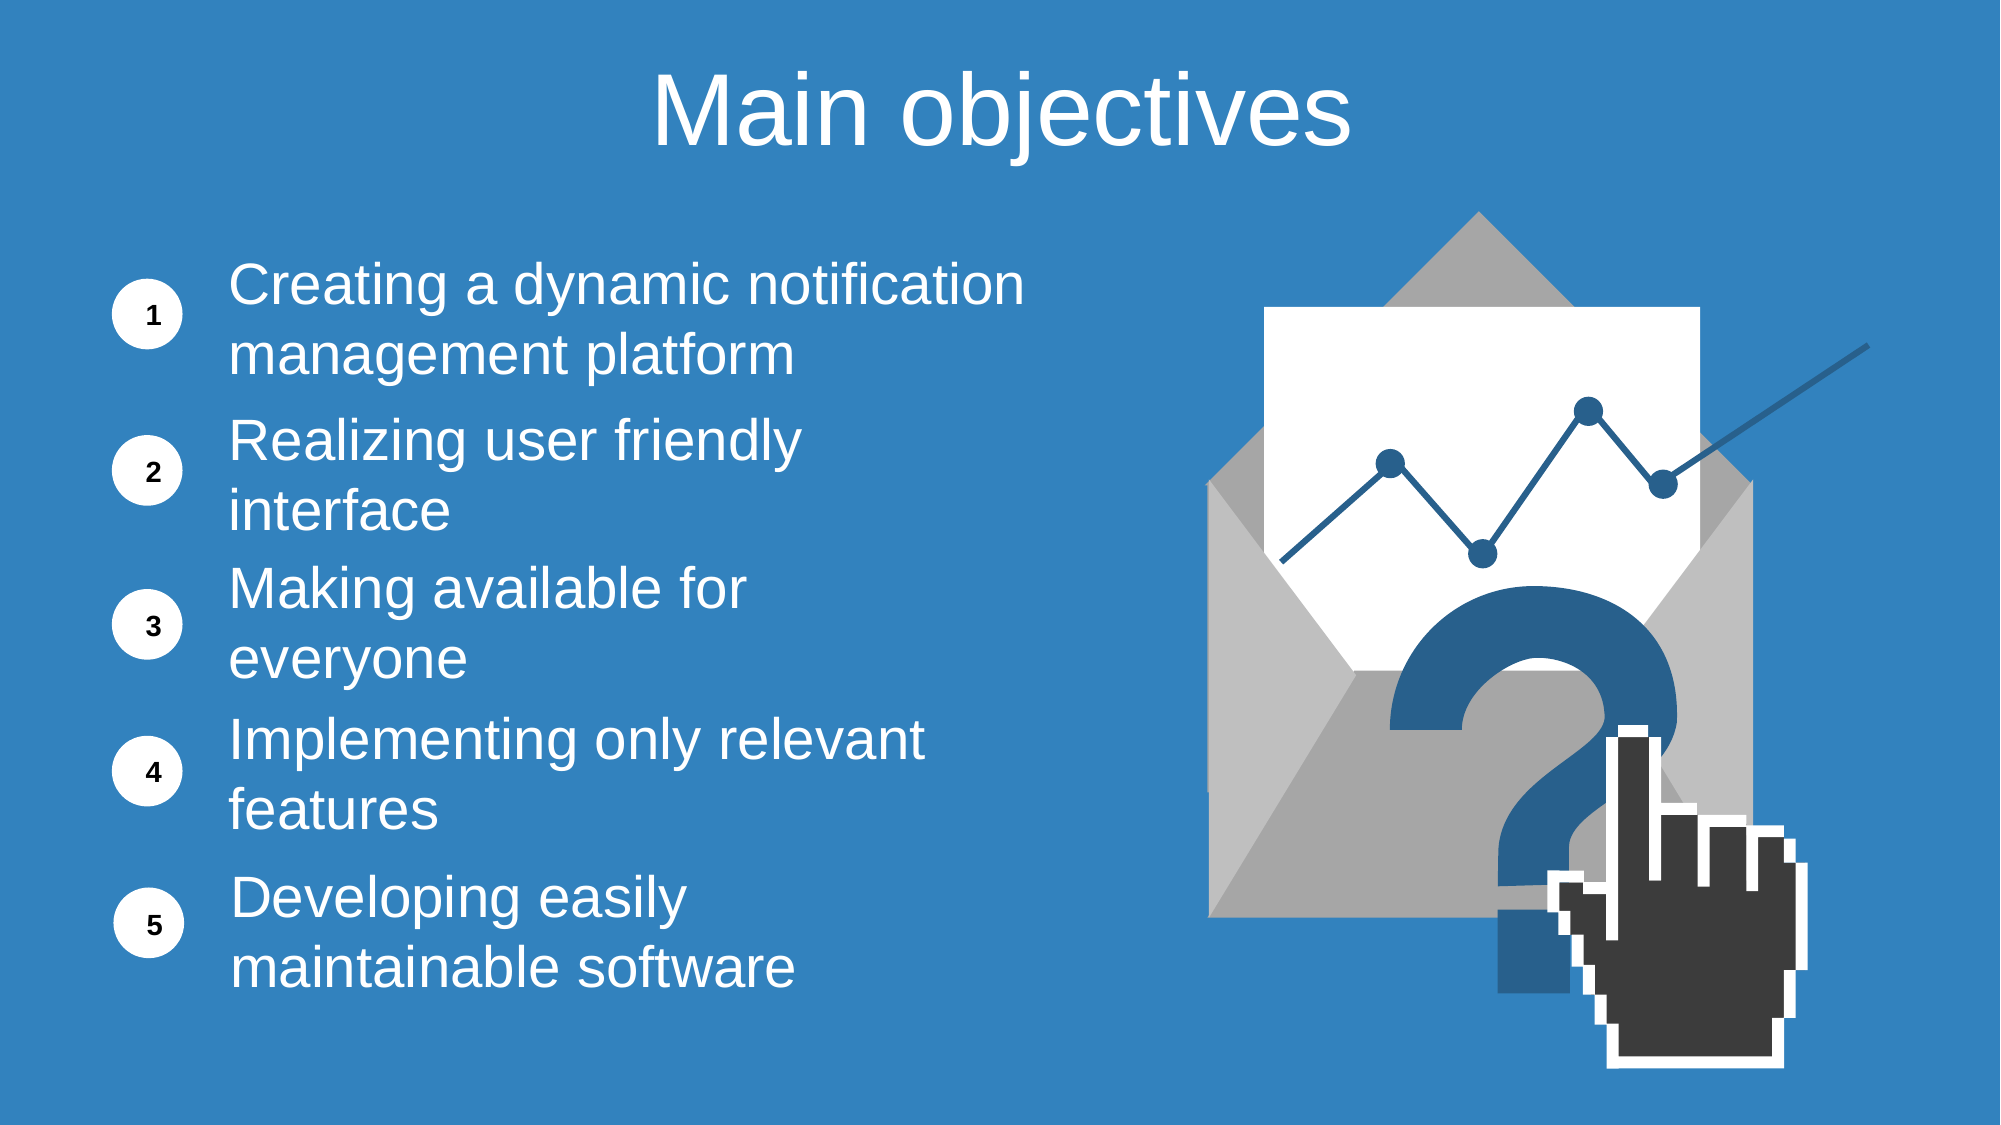

Main objectives
Creating a dynamic notification management platform

1
Realizing user friendly interface

2
Making available for everyone

3
Implementing only relevant features

4
Developing easily maintainable software
4
5